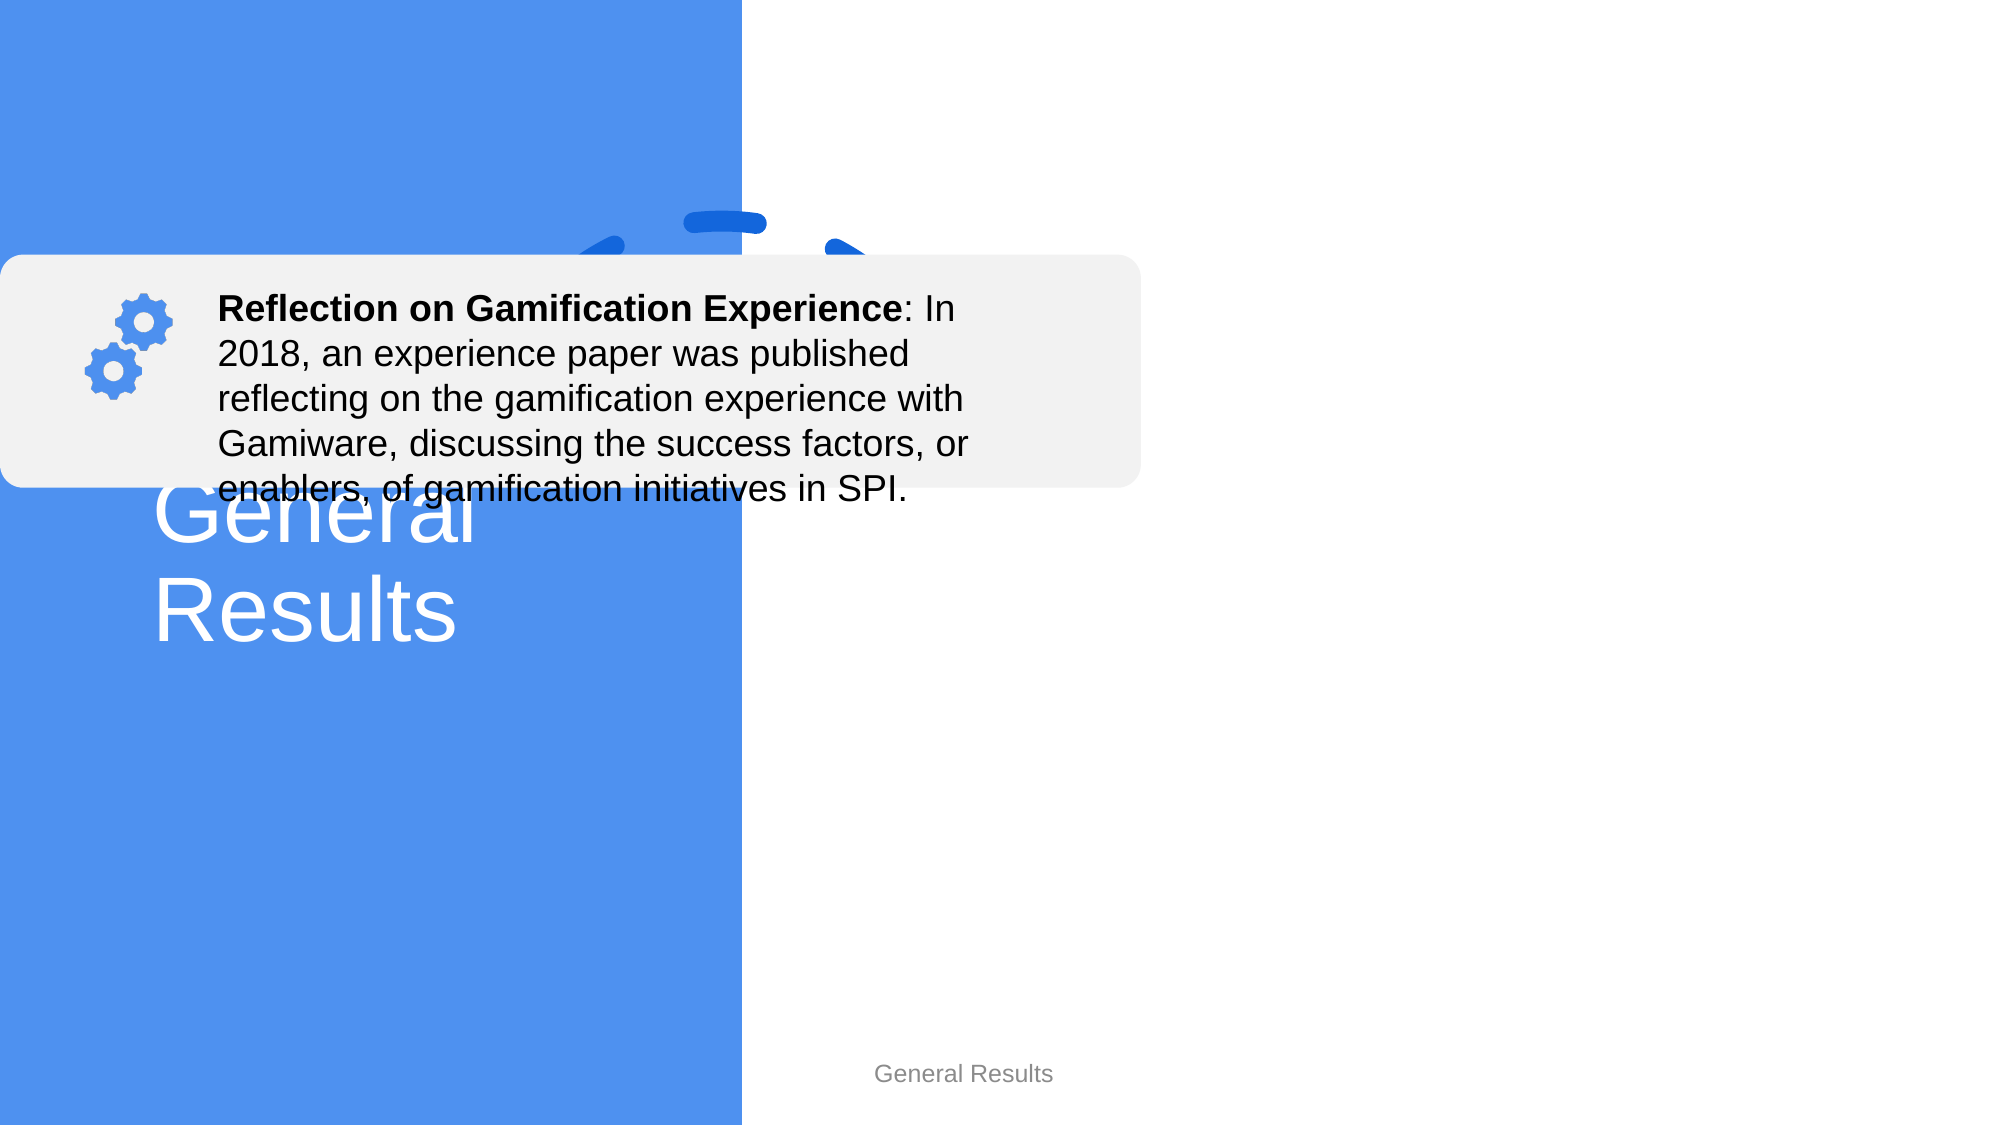

# General Results
Reflection on Gamification Experience: In 2018, an experience paper was published reflecting on the gamification experience with Gamiware, discussing the success factors, or enablers, of gamification initiatives in SPI.

General Results
21